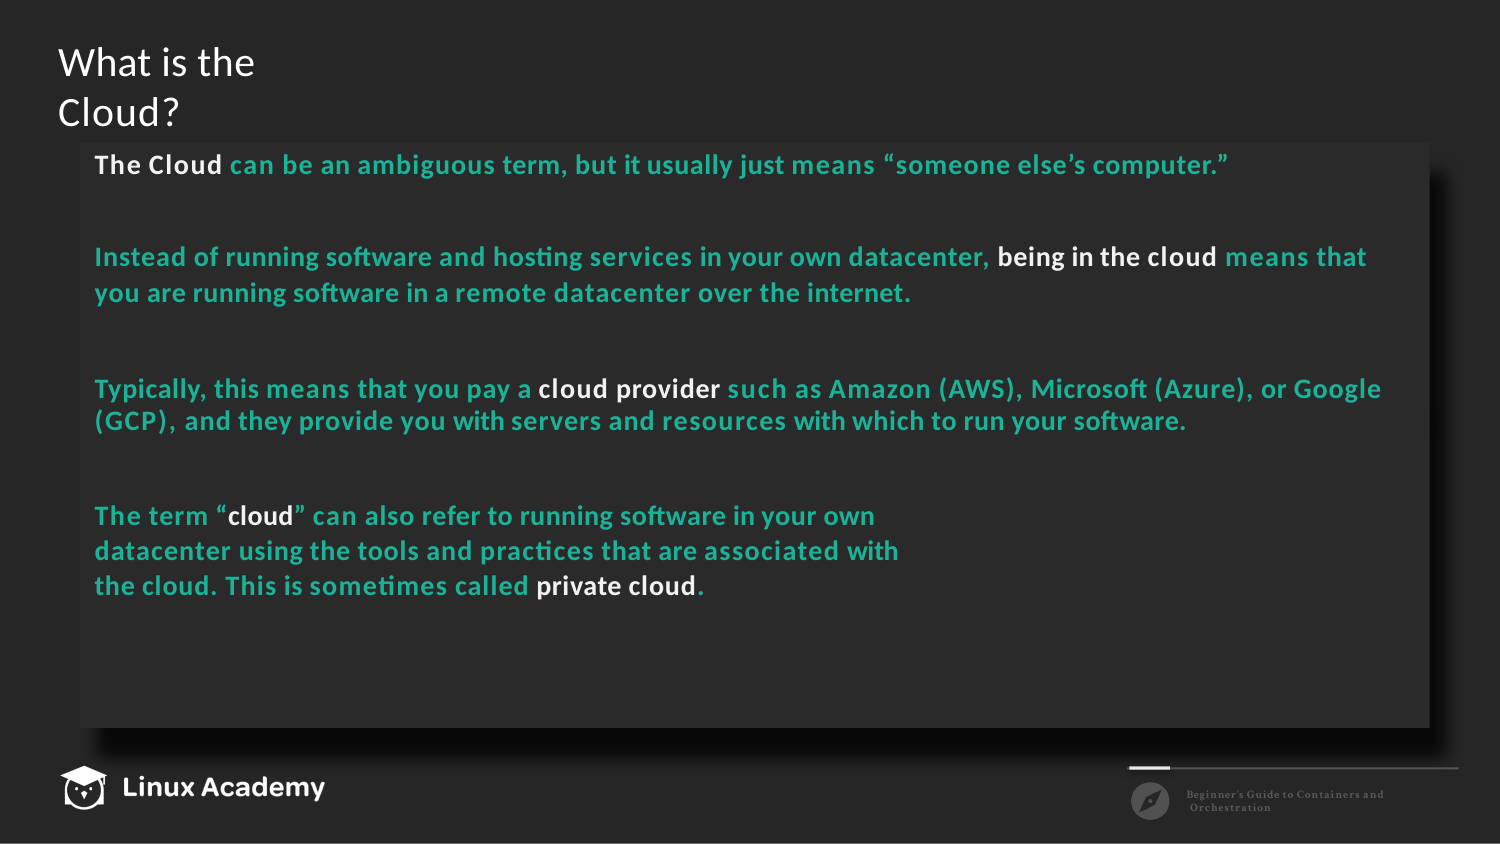

# What is the Cloud?

The Cloud can be an ambiguous term, but it usually just means “someone else’s computer.”

Instead of running software and hosting services in your own datacenter, being in the cloud means that  you are running software in a remote datacenter over the internet.

Typically, this means that you pay a cloud provider such as Amazon (AWS), Microsoft (Azure), or Google  (GCP), and they provide you with servers and resources with which to run your software.

The term “cloud” can also refer to running software in your own
datacenter using the tools and practices that are associated with  the cloud. This is sometimes called private cloud.
Beginner’s Guide to Containers and  Orchestration